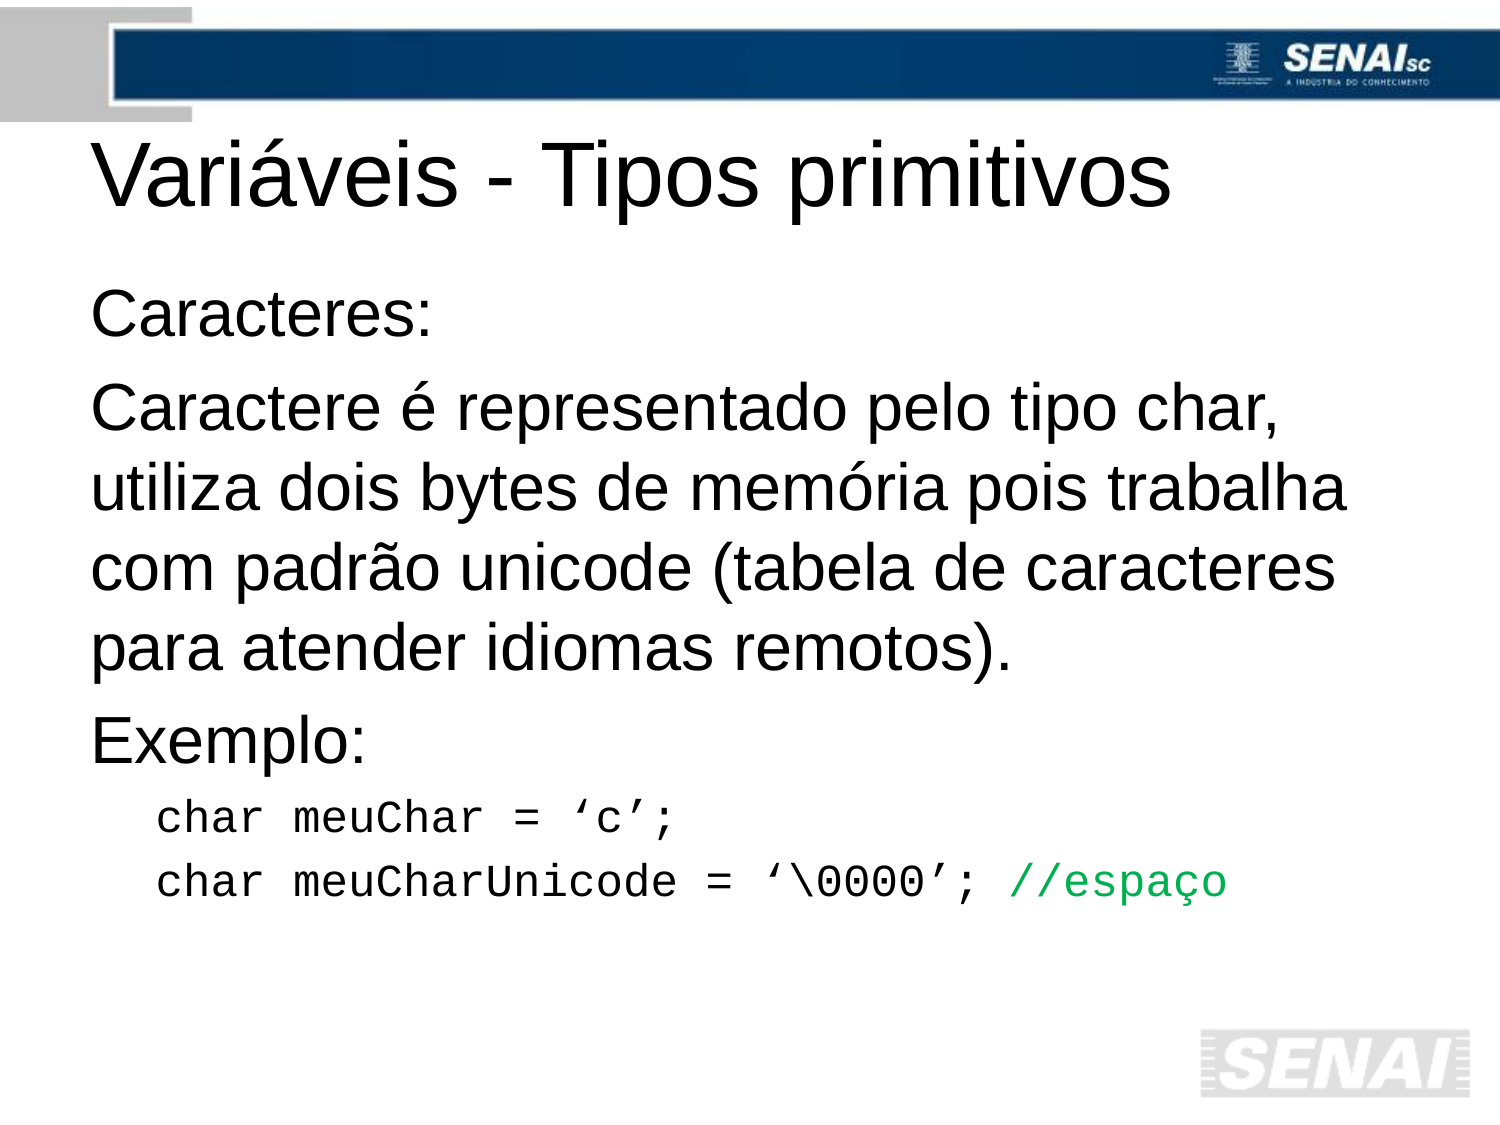

# Variáveis - Tipos primitivos
Caracteres:
Caractere é representado pelo tipo char, utiliza dois bytes de memória pois trabalha com padrão unicode (tabela de caracteres para atender idiomas remotos).
Exemplo:
char meuChar = ‘c’;
char meuCharUnicode = ‘\0000’; //espaço